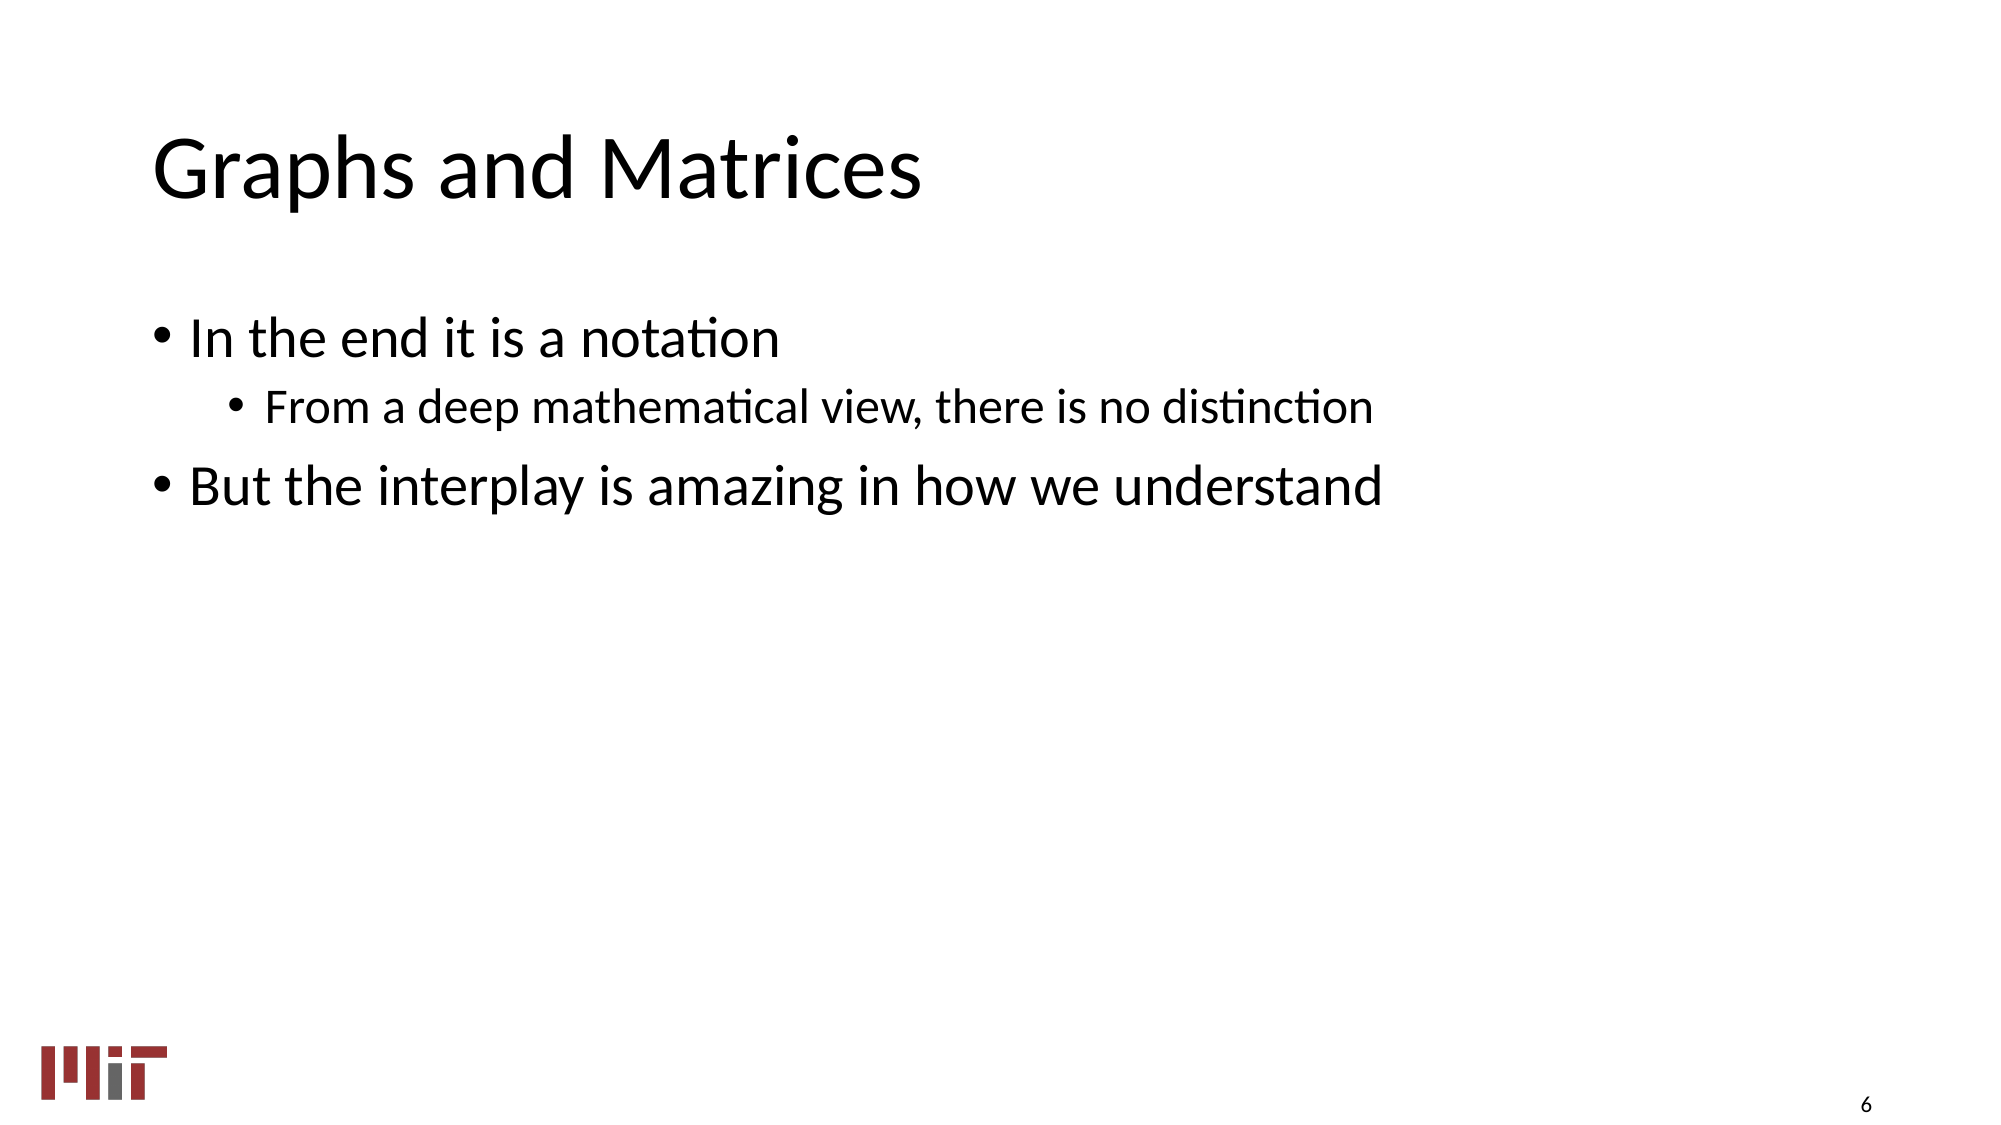

# Graphs and Matrices
In the end it is a notation
From a deep mathematical view, there is no distinction
But the interplay is amazing in how we understand